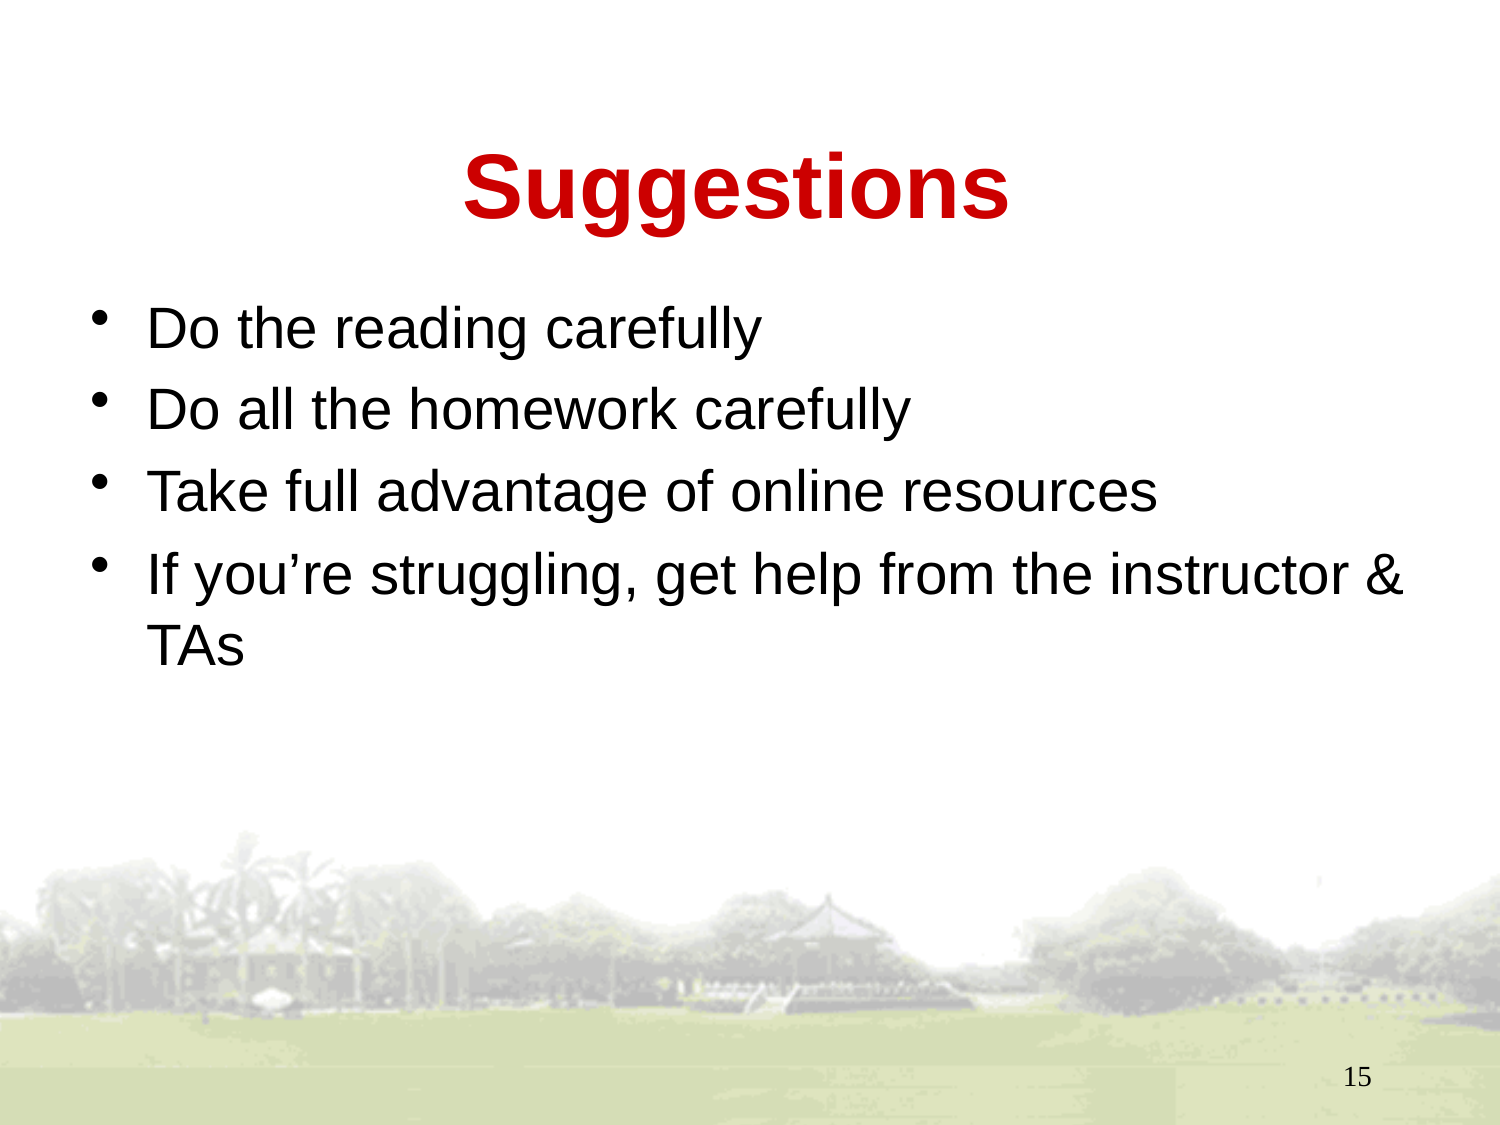

# Suggestions
Do the reading carefully
Do all the homework carefully
Take full advantage of online resources
If you’re struggling, get help from the instructor & TAs
15